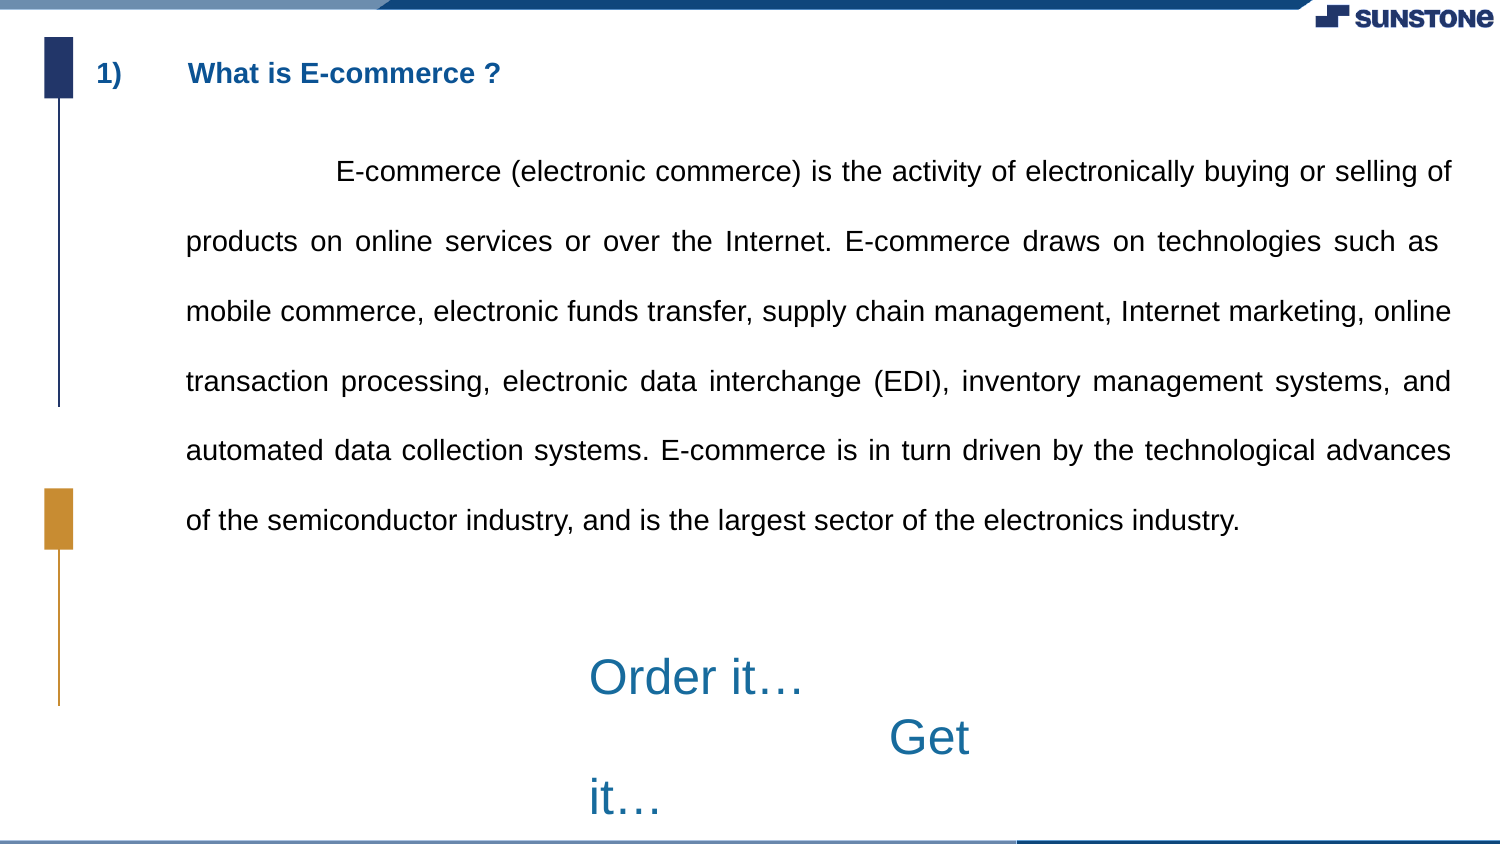

1)        What is E-commerce ?
	E-commerce (electronic commerce) is the activity of electronically buying or selling of products on online services or over the Internet. E-commerce draws on technologies such as  mobile commerce, electronic funds transfer, supply chain management, Internet marketing, online transaction processing, electronic data interchange (EDI), inventory management systems, and automated data collection systems. E-commerce is in turn driven by the technological advances of the semiconductor industry, and is the largest sector of the electronics industry.
Order it…
		Get it…